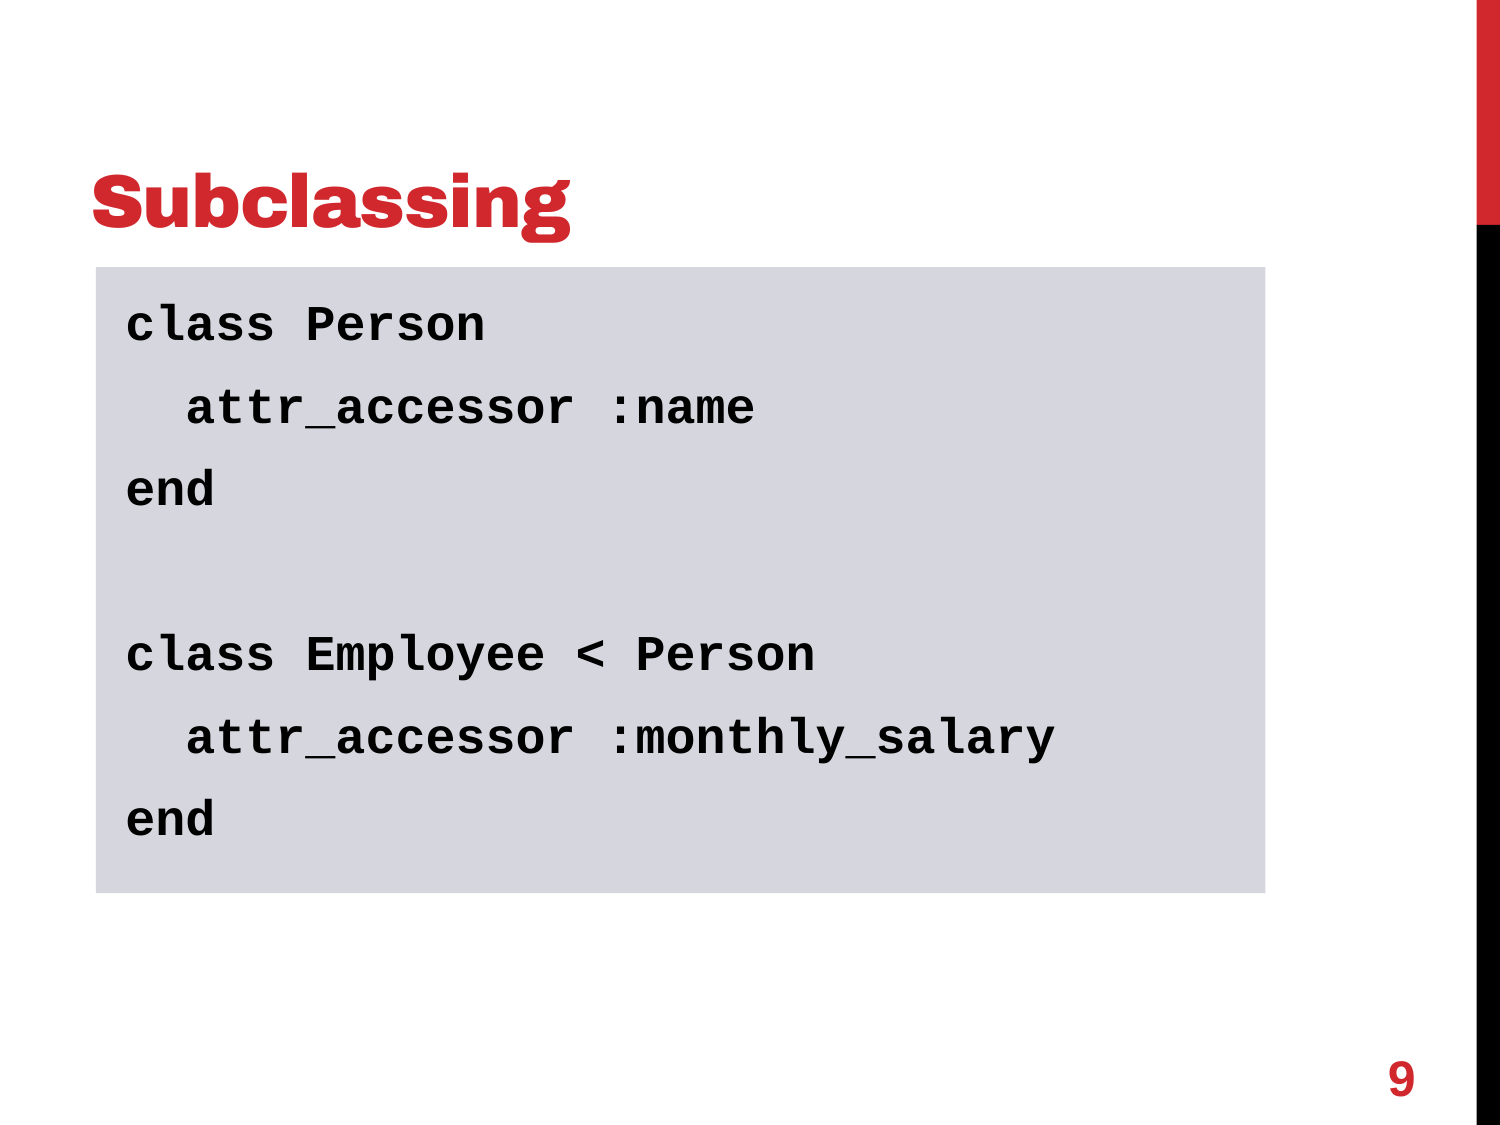

# Subclassing
class Person
  attr_accessor :name
end

class Employee < Person
  attr_accessor :monthly_salary
end
9